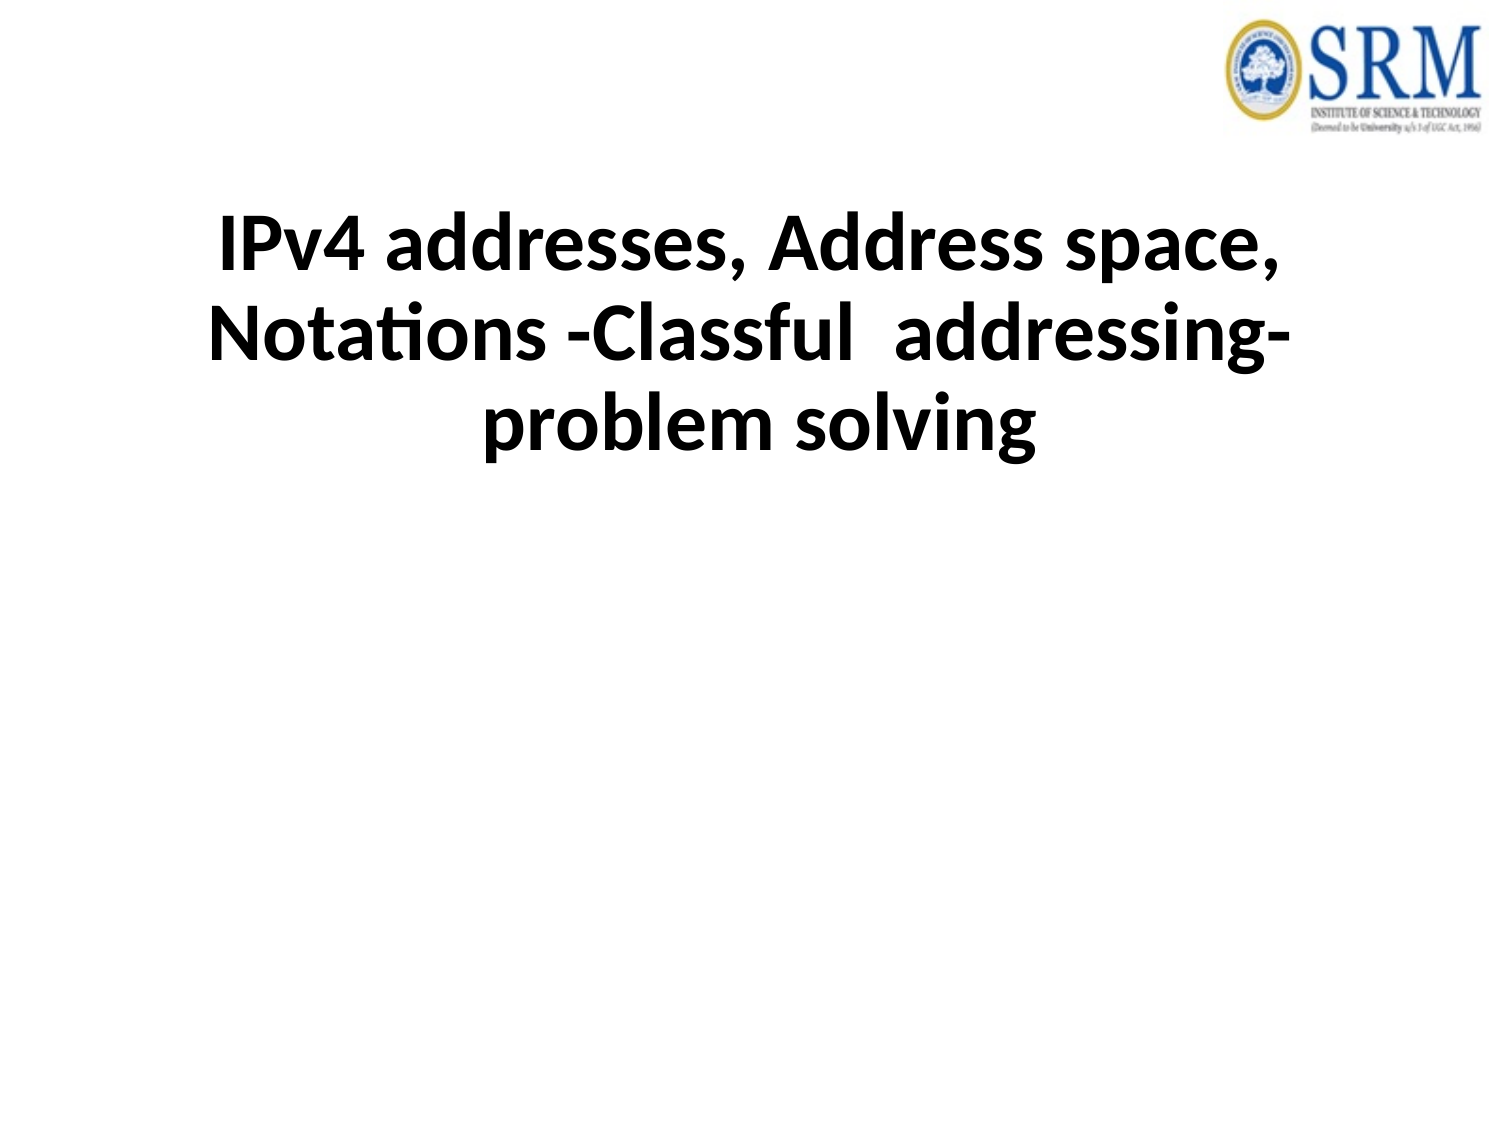

# IPv4 addresses, Address space, Notations -Classful  addressing-  problem solving